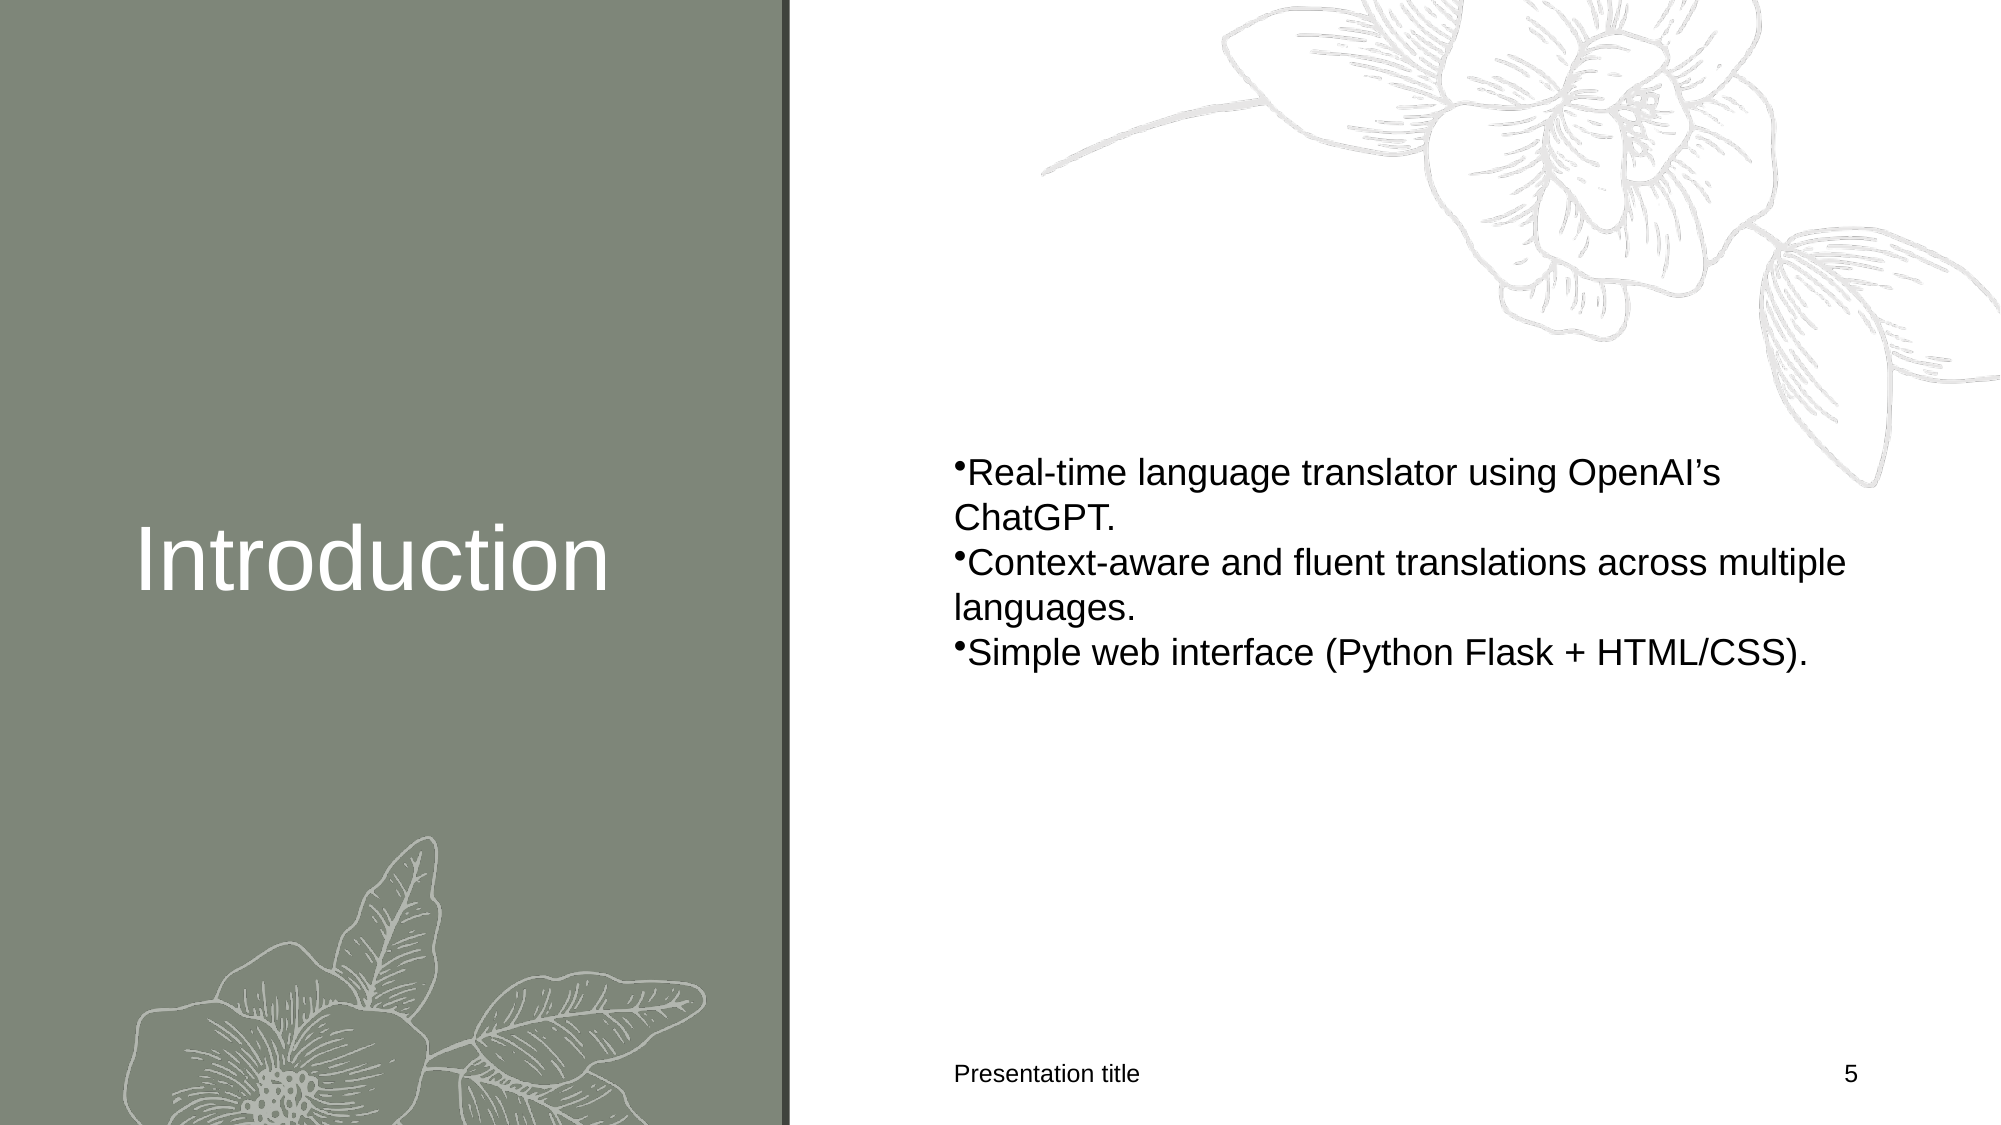

# Introduction
Real-time language translator using OpenAI’s ChatGPT.
Context-aware and fluent translations across multiple languages.
Simple web interface (Python Flask + HTML/CSS).
Presentation title
5